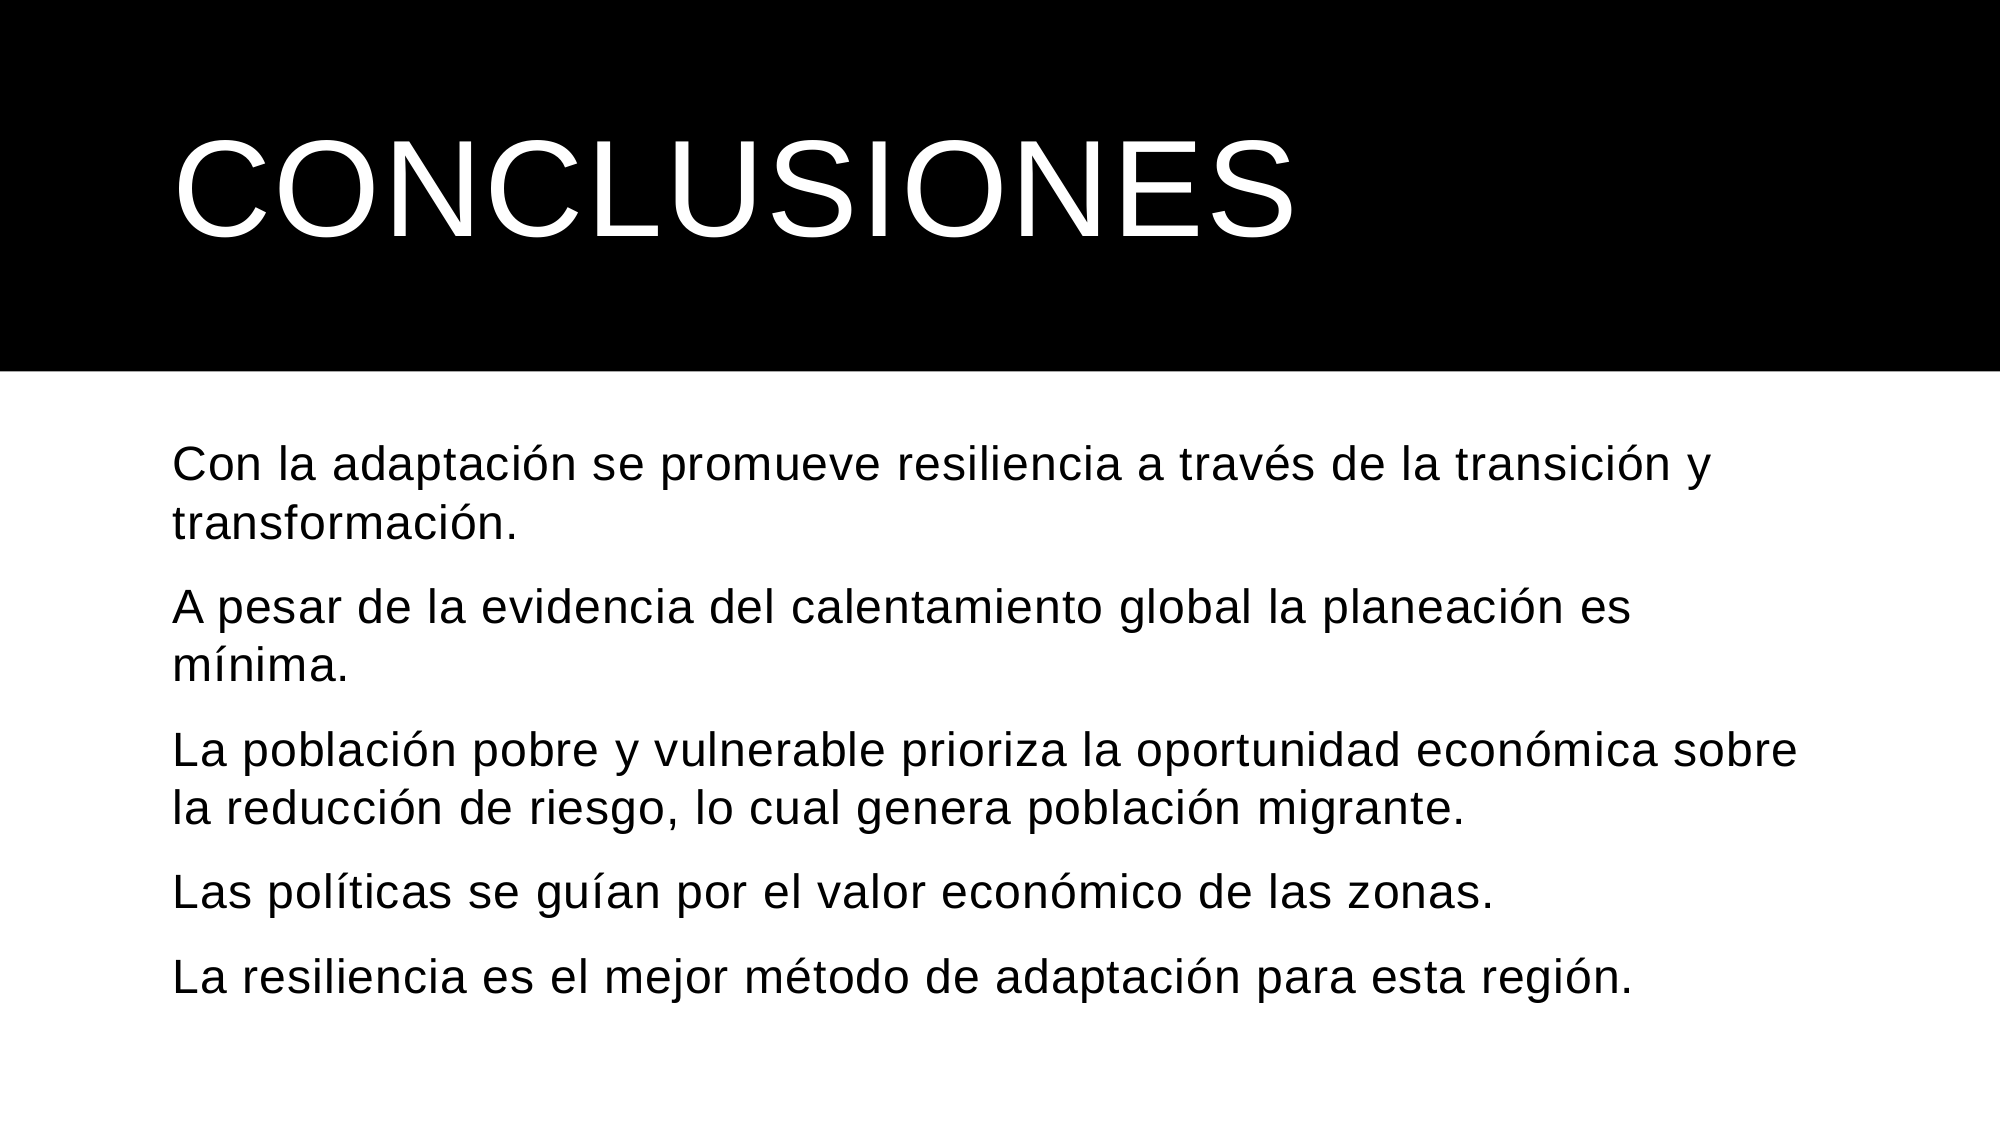

# Conclusiones
Con la adaptación se promueve resiliencia a través de la transición y transformación.
A pesar de la evidencia del calentamiento global la planeación es mínima.
La población pobre y vulnerable prioriza la oportunidad económica sobre la reducción de riesgo, lo cual genera población migrante.
Las políticas se guían por el valor económico de las zonas.
La resiliencia es el mejor método de adaptación para esta región.